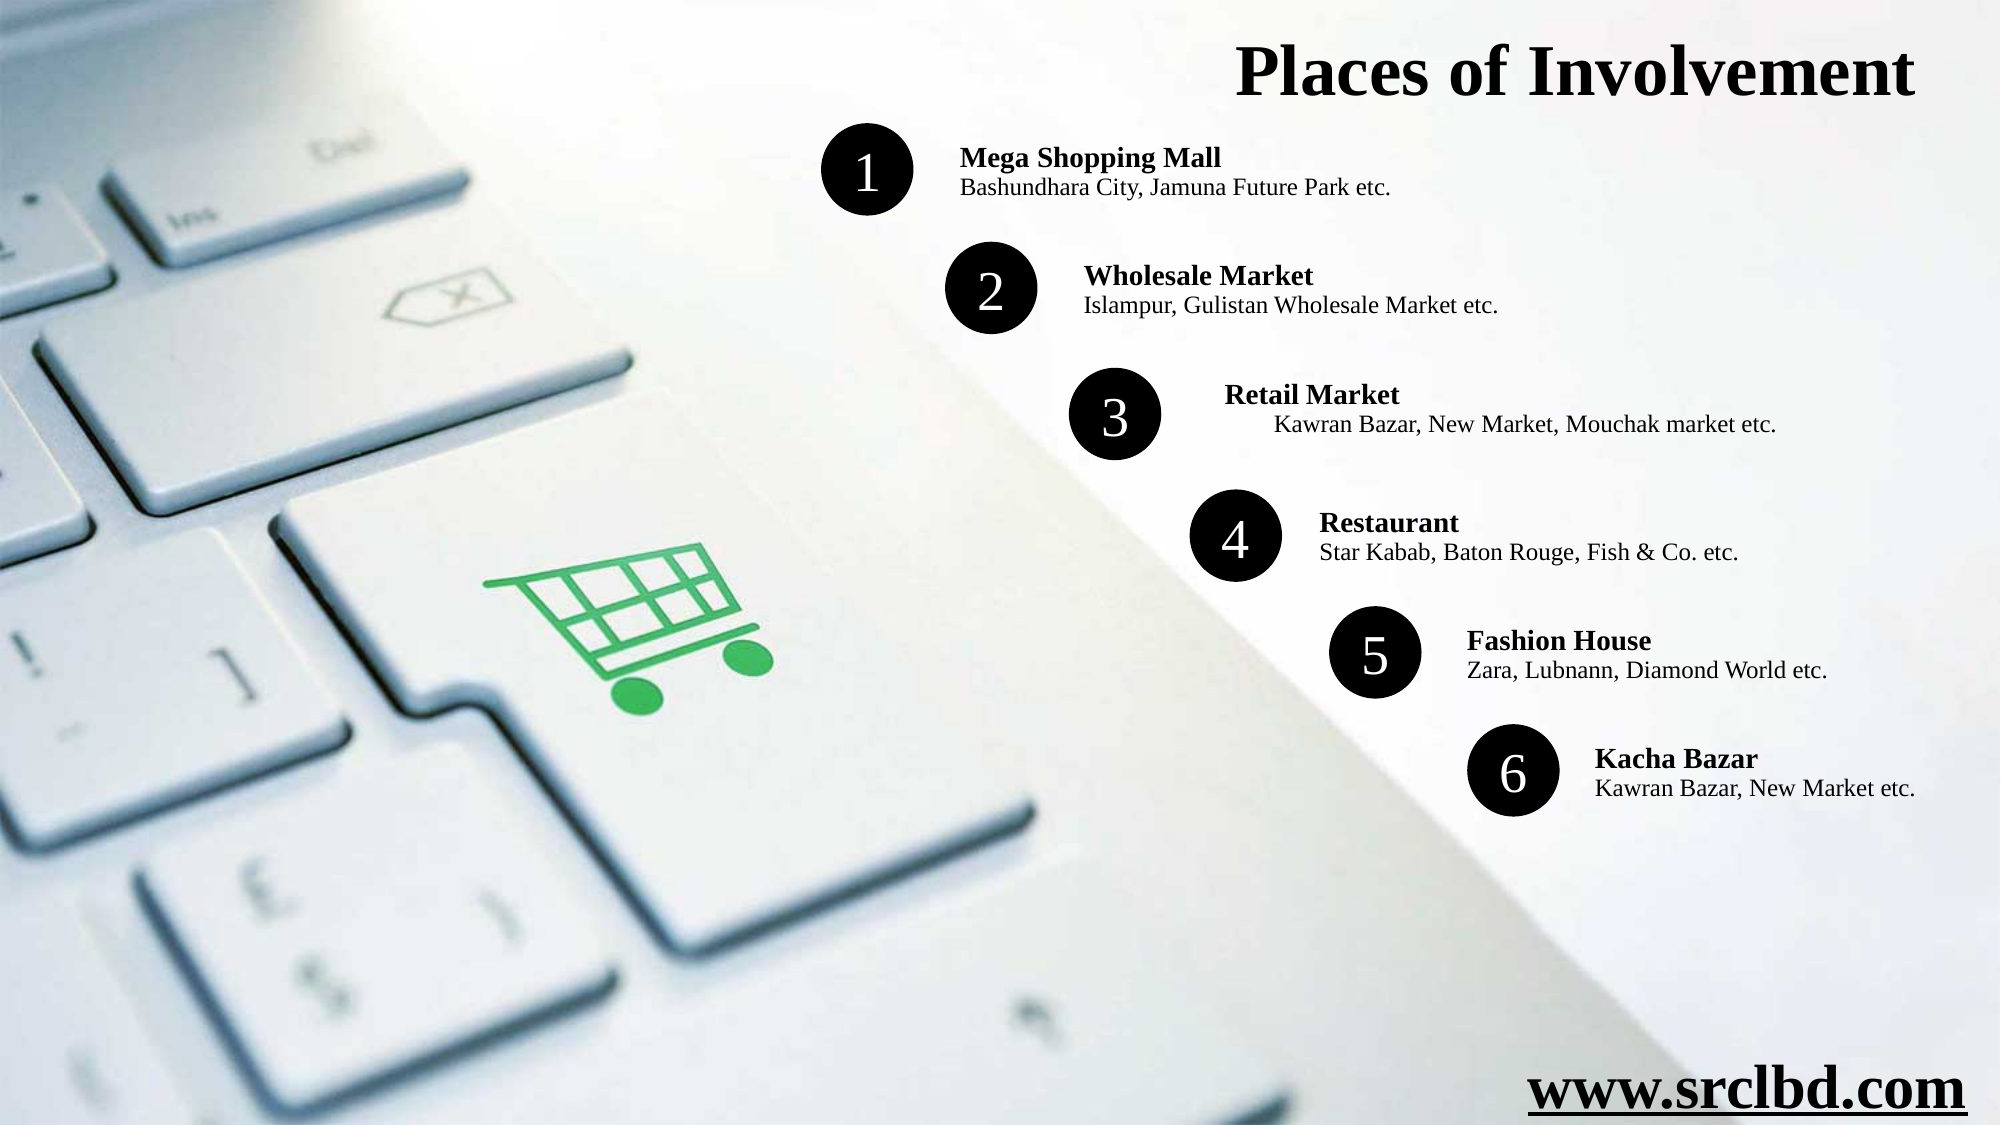

Places of Involvement
1
Mega Shopping Mall
Bashundhara City, Jamuna Future Park etc.
2
Wholesale Market
Islampur, Gulistan Wholesale Market etc.
3
Retail Market

Kawran Bazar, New Market, Mouchak market etc.
4
Restaurant
Star Kabab, Baton Rouge, Fish & Co. etc.
5
Fashion House
Zara, Lubnann, Diamond World etc.
6
Kacha Bazar
Kawran Bazar, New Market etc.
www.srclbd.com